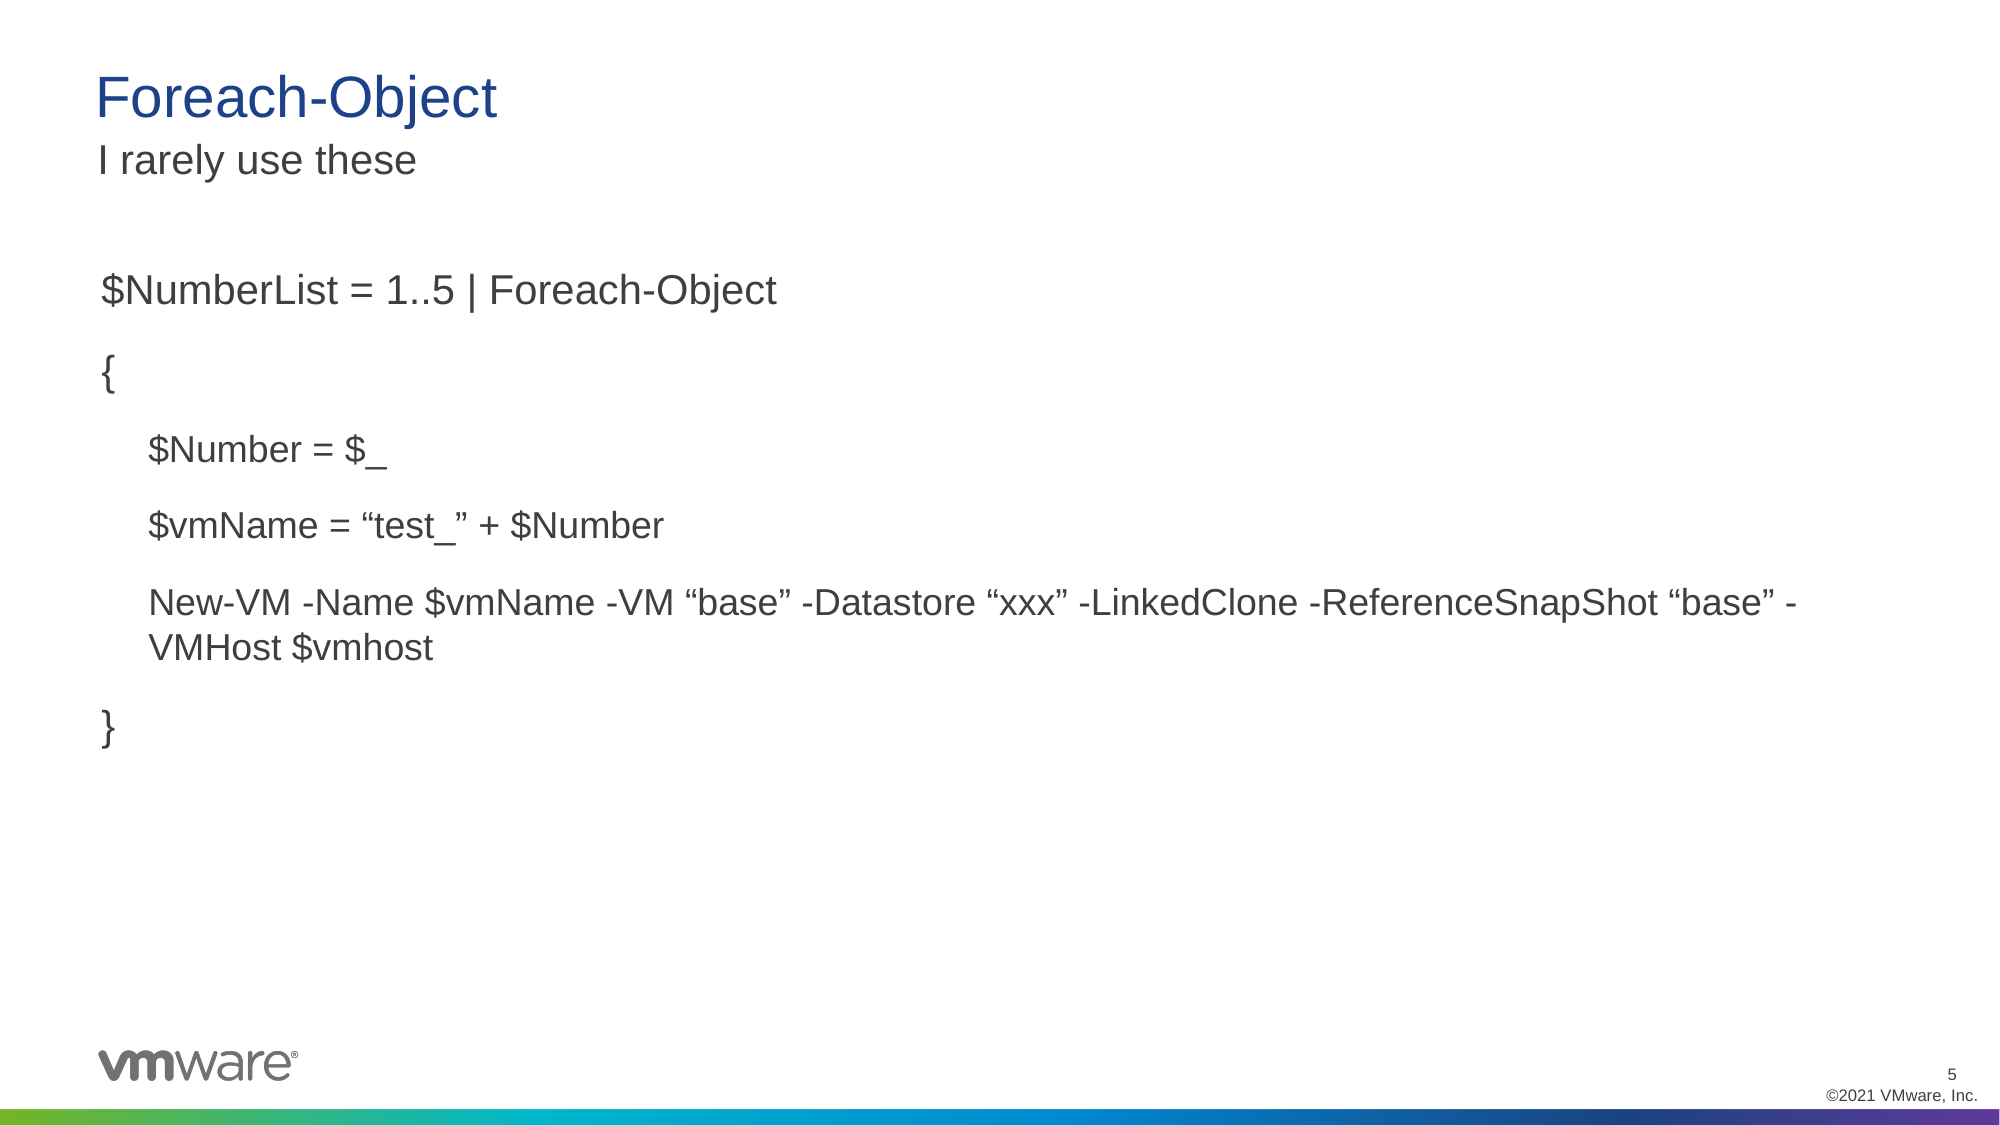

# Foreach-Object
I rarely use these
$NumberList = 1..5 | Foreach-Object
{
$Number = $_
$vmName = “test_” + $Number
New-VM -Name $vmName -VM “base” -Datastore “xxx” -LinkedClone -ReferenceSnapShot “base” -VMHost $vmhost
}